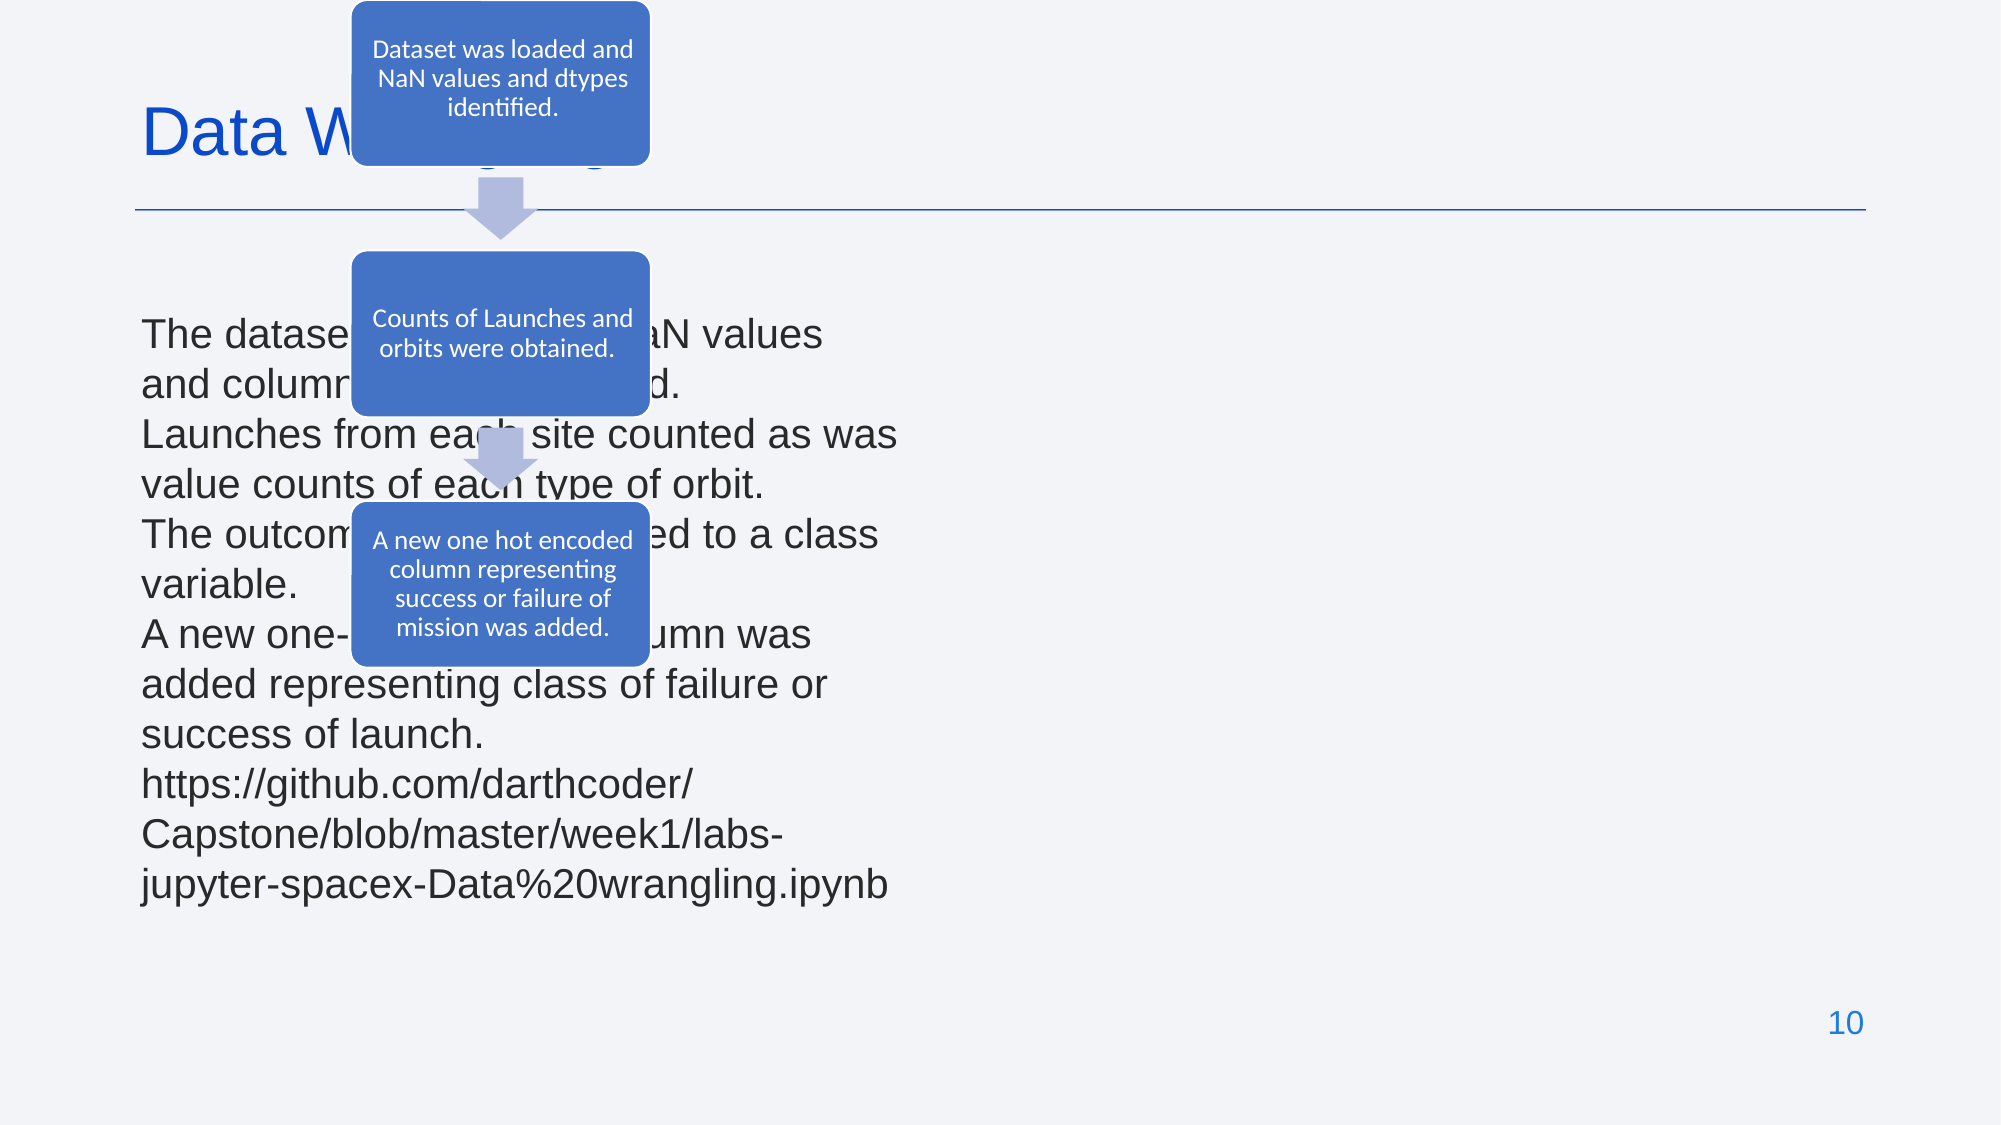

Data Wrangling
Dataset was loaded and NaN values and dtypes identified.

Counts of Launches and orbits were obtained.

A new one hot encoded column representing success or failure of mission was added.
The dataset was loaded, NaN values and column dtypes identified.
Launches from each site counted as was value counts of each type of orbit.
The outcomes were classified to a class variable.
A new one-hot encoded column was added representing class of failure or success of launch.
https://github.com/darthcoder/Capstone/blob/master/week1/labs-jupyter-spacex-Data%20wrangling.ipynb

10